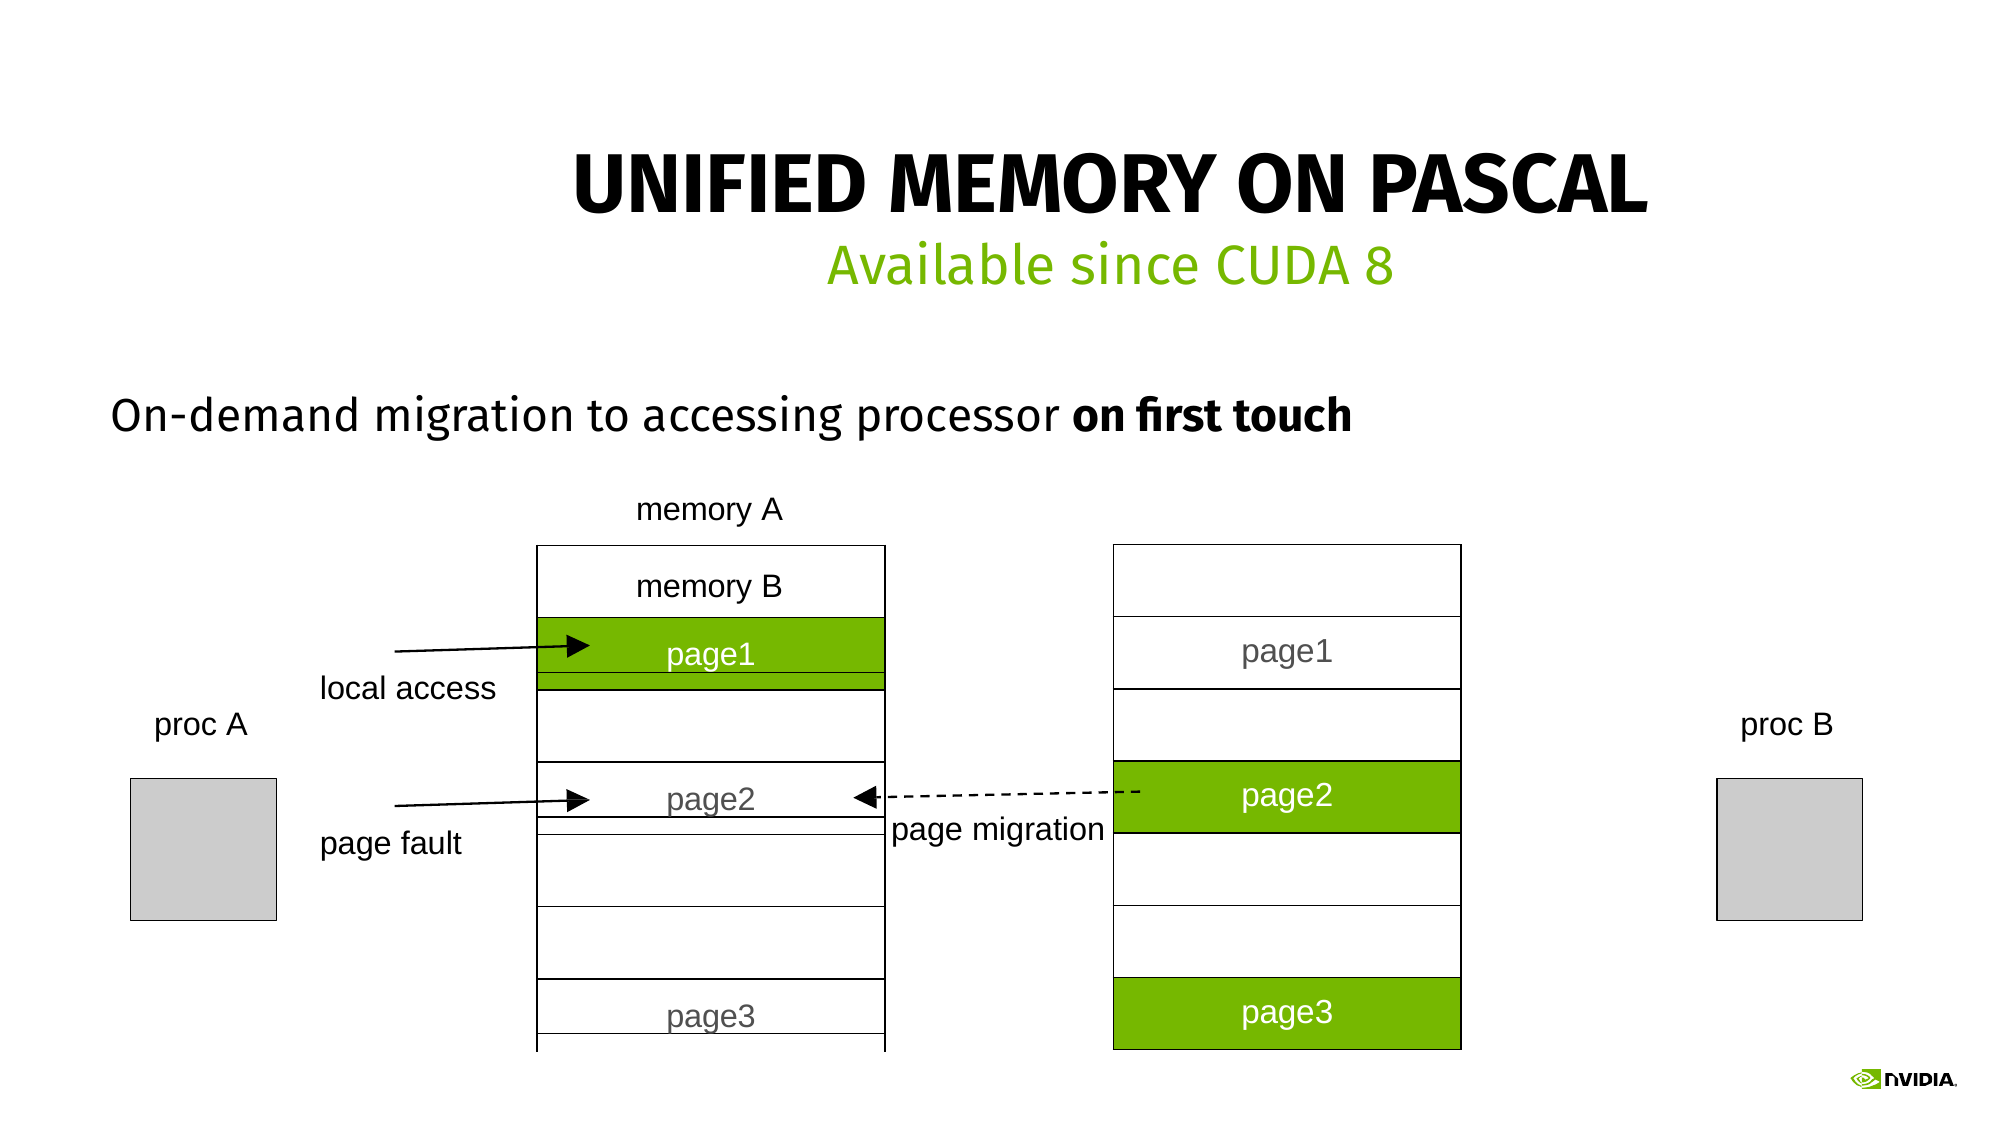

# UNIFIED MEMORY ON PASCAL
Available since CUDA 8
On-demand migration to accessing processor on first touch
memory A	memory B

|  |
| --- |
| page1 |
|  |
| page2 |
|  |
|  |
| page3 |
page1

local access
proc A
proc B
page2

page migration
page fault
page3
203